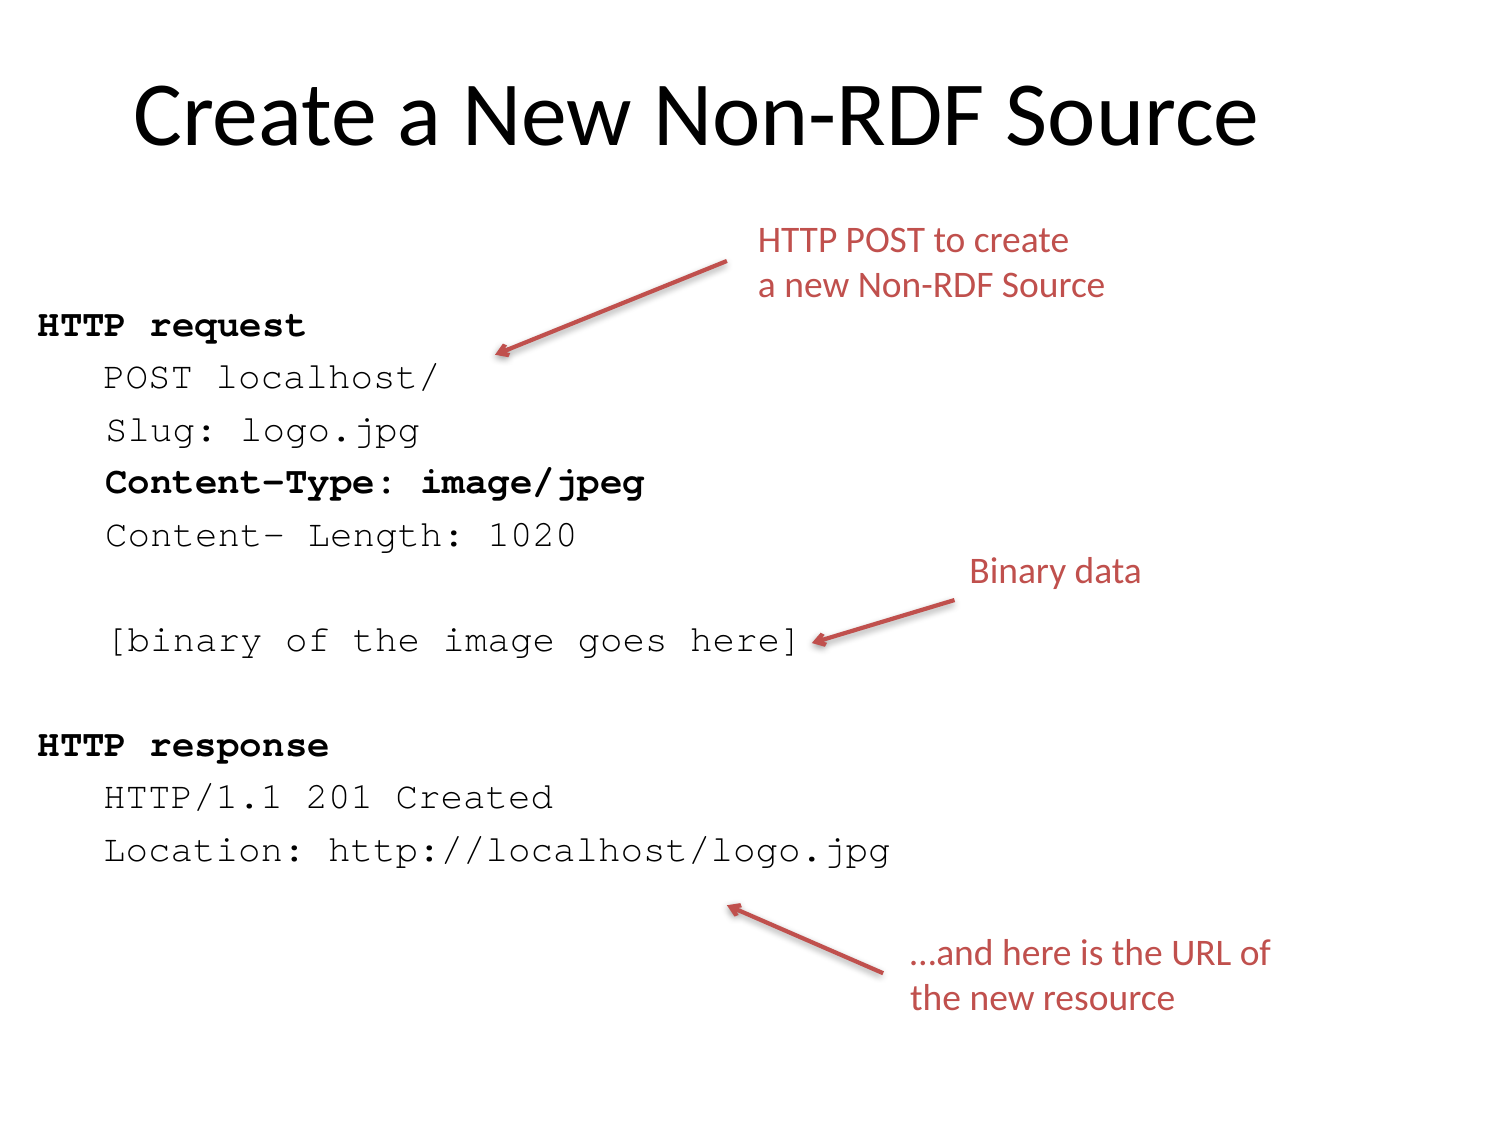

# Create a New Non-RDF Source
HTTP POST to create
a new Non-RDF Source
HTTP request
POST localhost/
   Slug: logo.jpg
   Content-Type: image/jpeg
   Content- Length: 1020

   [binary of the image goes here]

HTTP response
HTTP/1.1 201 Created
Location: http://localhost/logo.jpg

Binary data
…and here is the URL of the new resource